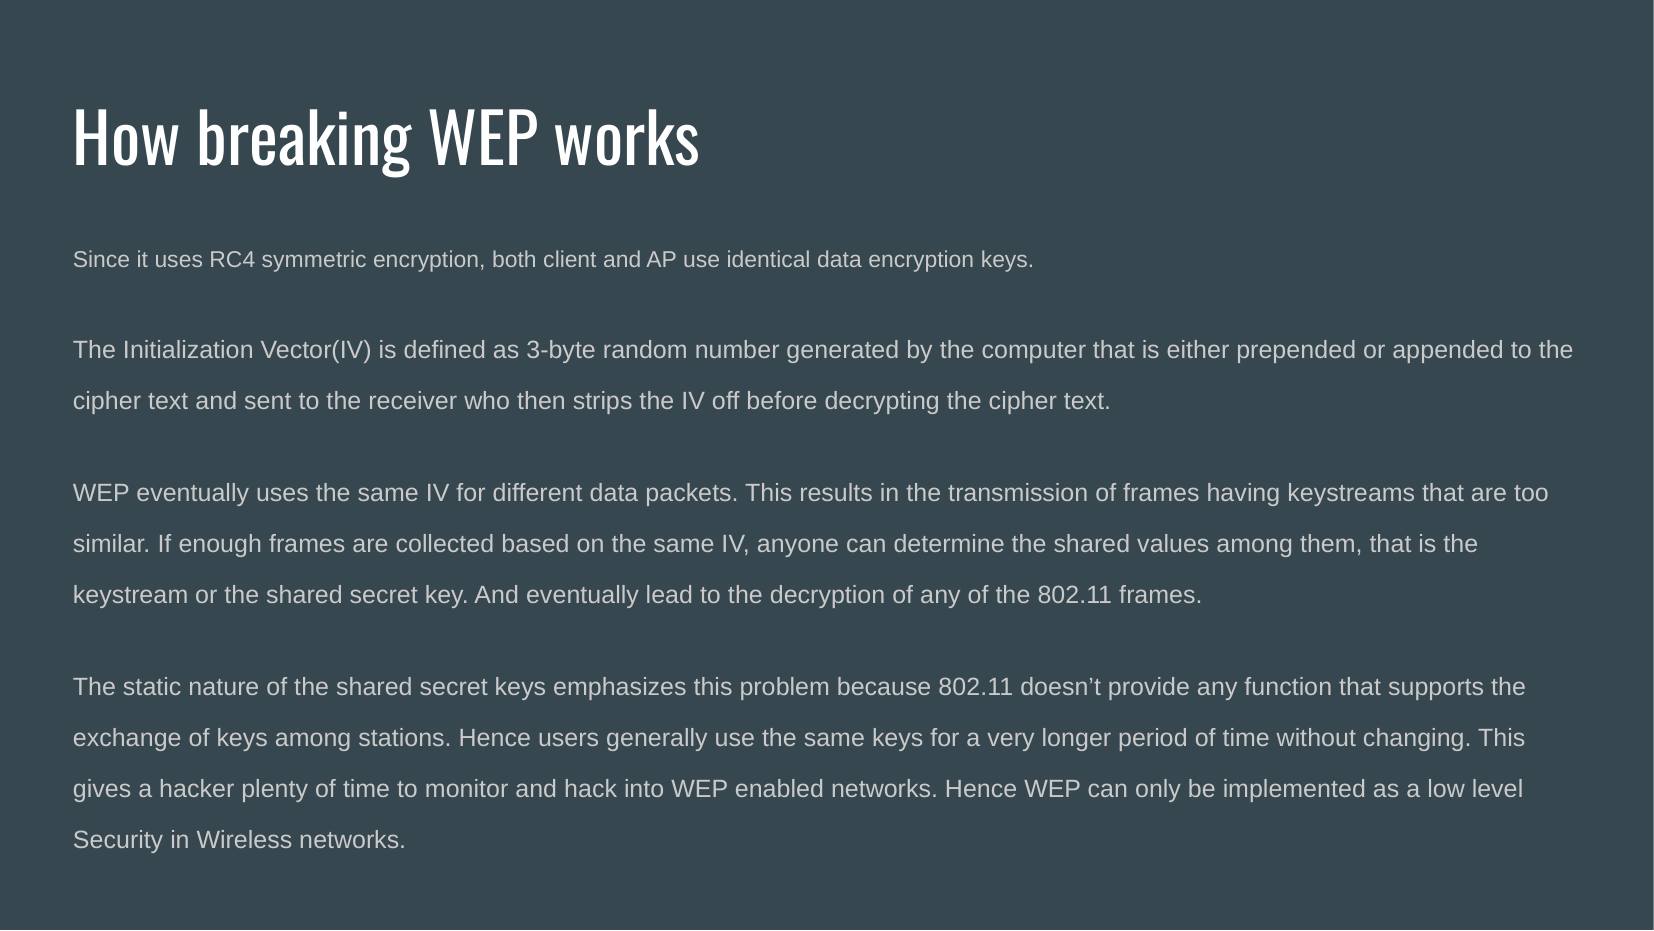

# How breaking WEP works
Since it uses RC4 symmetric encryption, both client and AP use identical data encryption keys.
The Initialization Vector(IV) is defined as 3-byte random number generated by the computer that is either prepended or appended to the cipher text and sent to the receiver who then strips the IV off before decrypting the cipher text.
WEP eventually uses the same IV for different data packets. This results in the transmission of frames having keystreams that are too similar. If enough frames are collected based on the same IV, anyone can determine the shared values among them, that is the keystream or the shared secret key. And eventually lead to the decryption of any of the 802.11 frames.
The static nature of the shared secret keys emphasizes this problem because 802.11 doesn’t provide any function that supports the exchange of keys among stations. Hence users generally use the same keys for a very longer period of time without changing. This gives a hacker plenty of time to monitor and hack into WEP enabled networks. Hence WEP can only be implemented as a low level Security in Wireless networks.